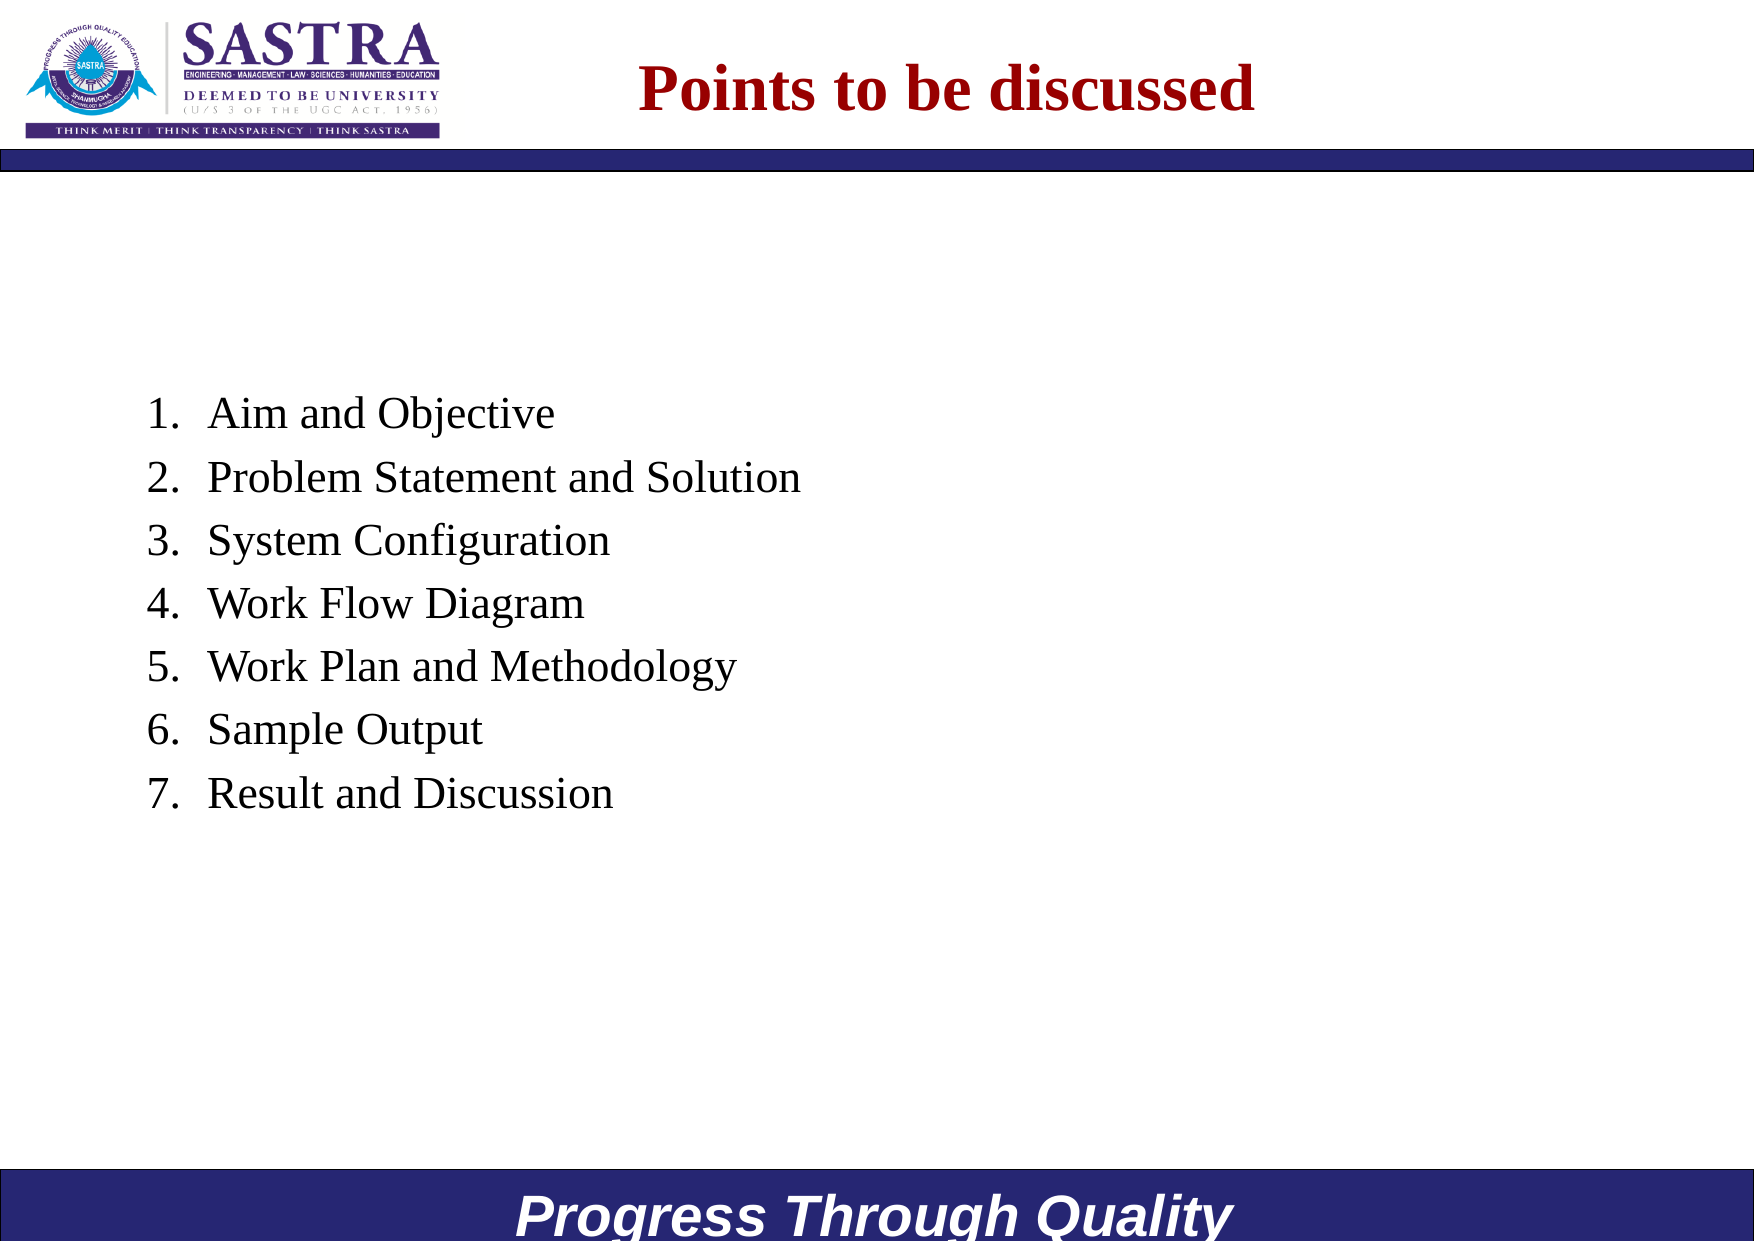

# Points to be discussed
Aim and Objective
Problem Statement and Solution
System Configuration
Work Flow Diagram
Work Plan and Methodology
Sample Output
Result and Discussion